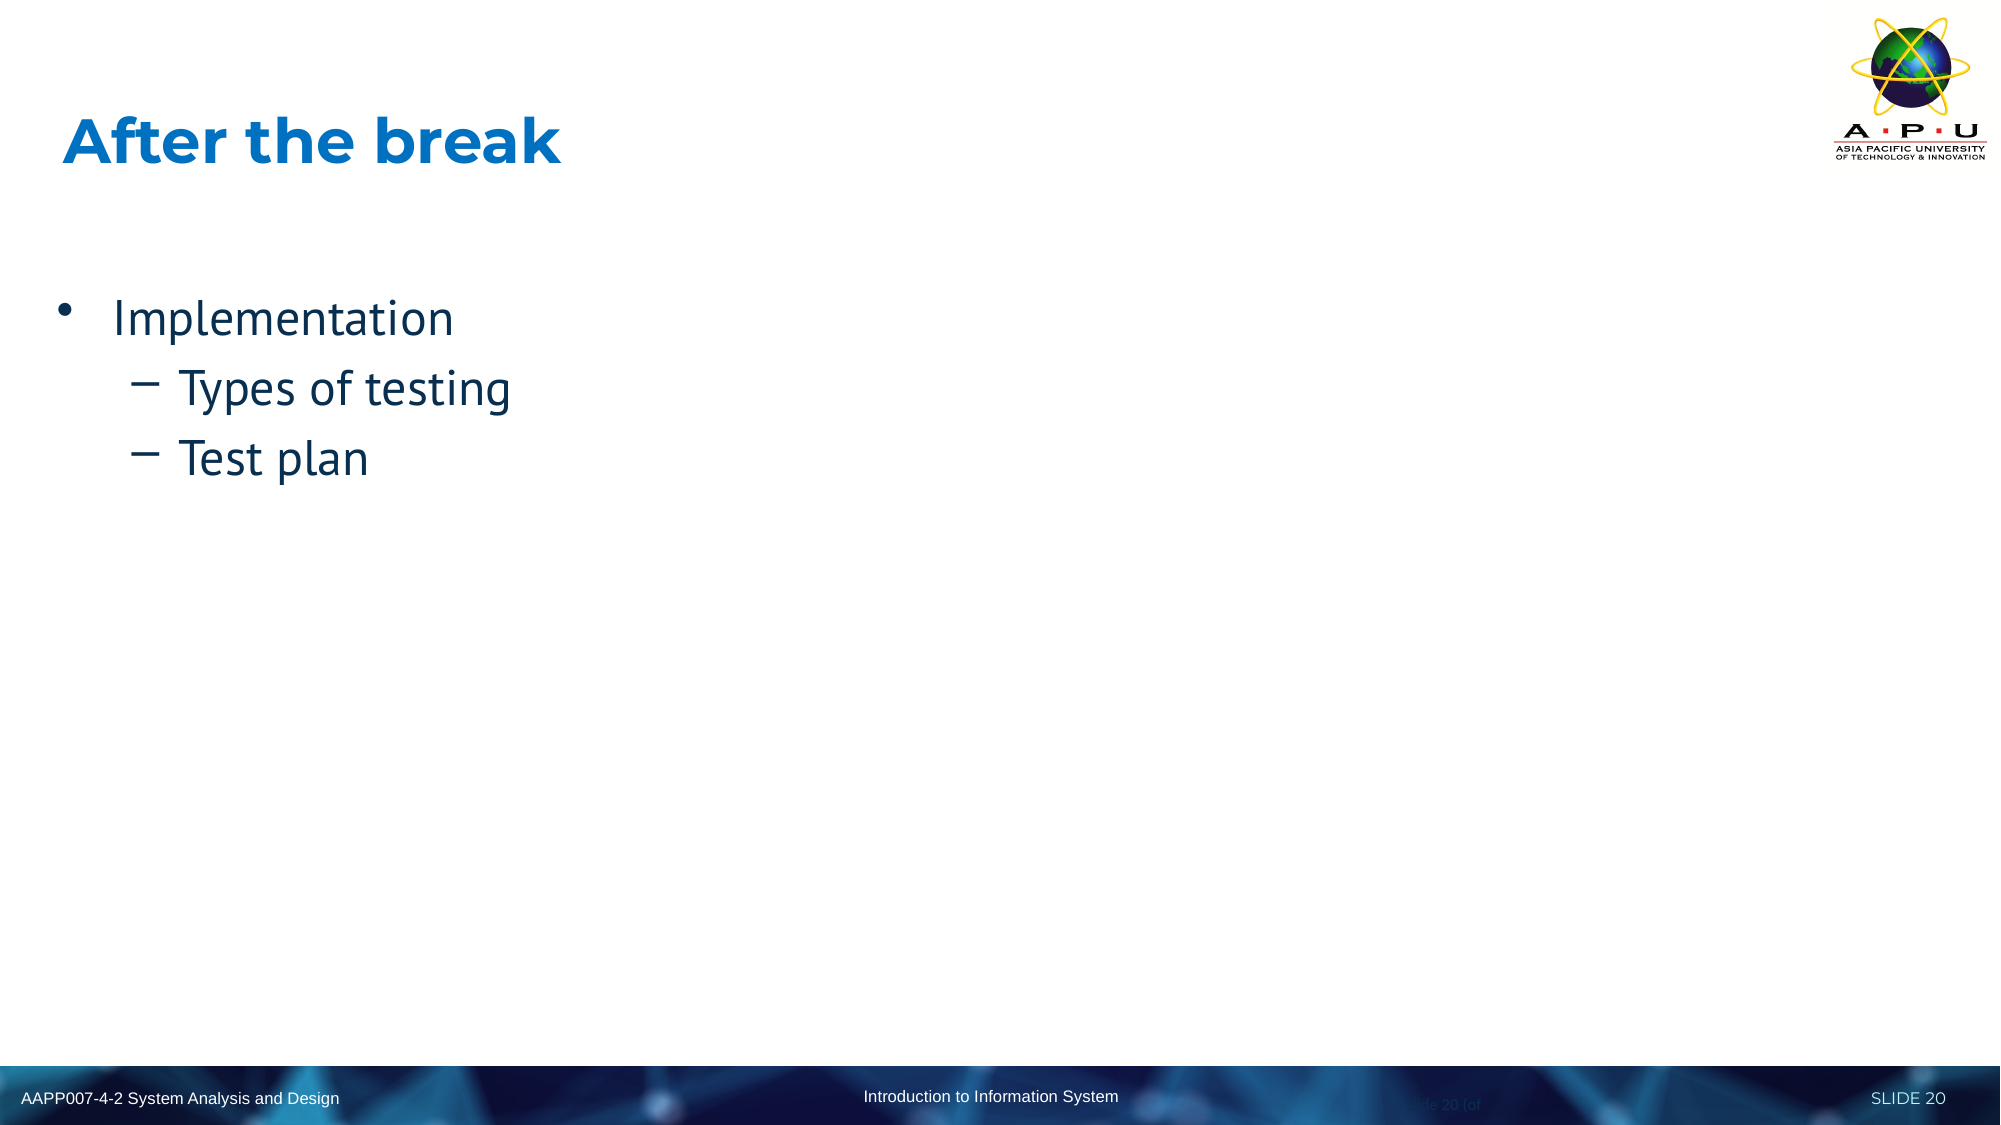

# After the break
Implementation
Types of testing
Test plan
Slide 20 (of